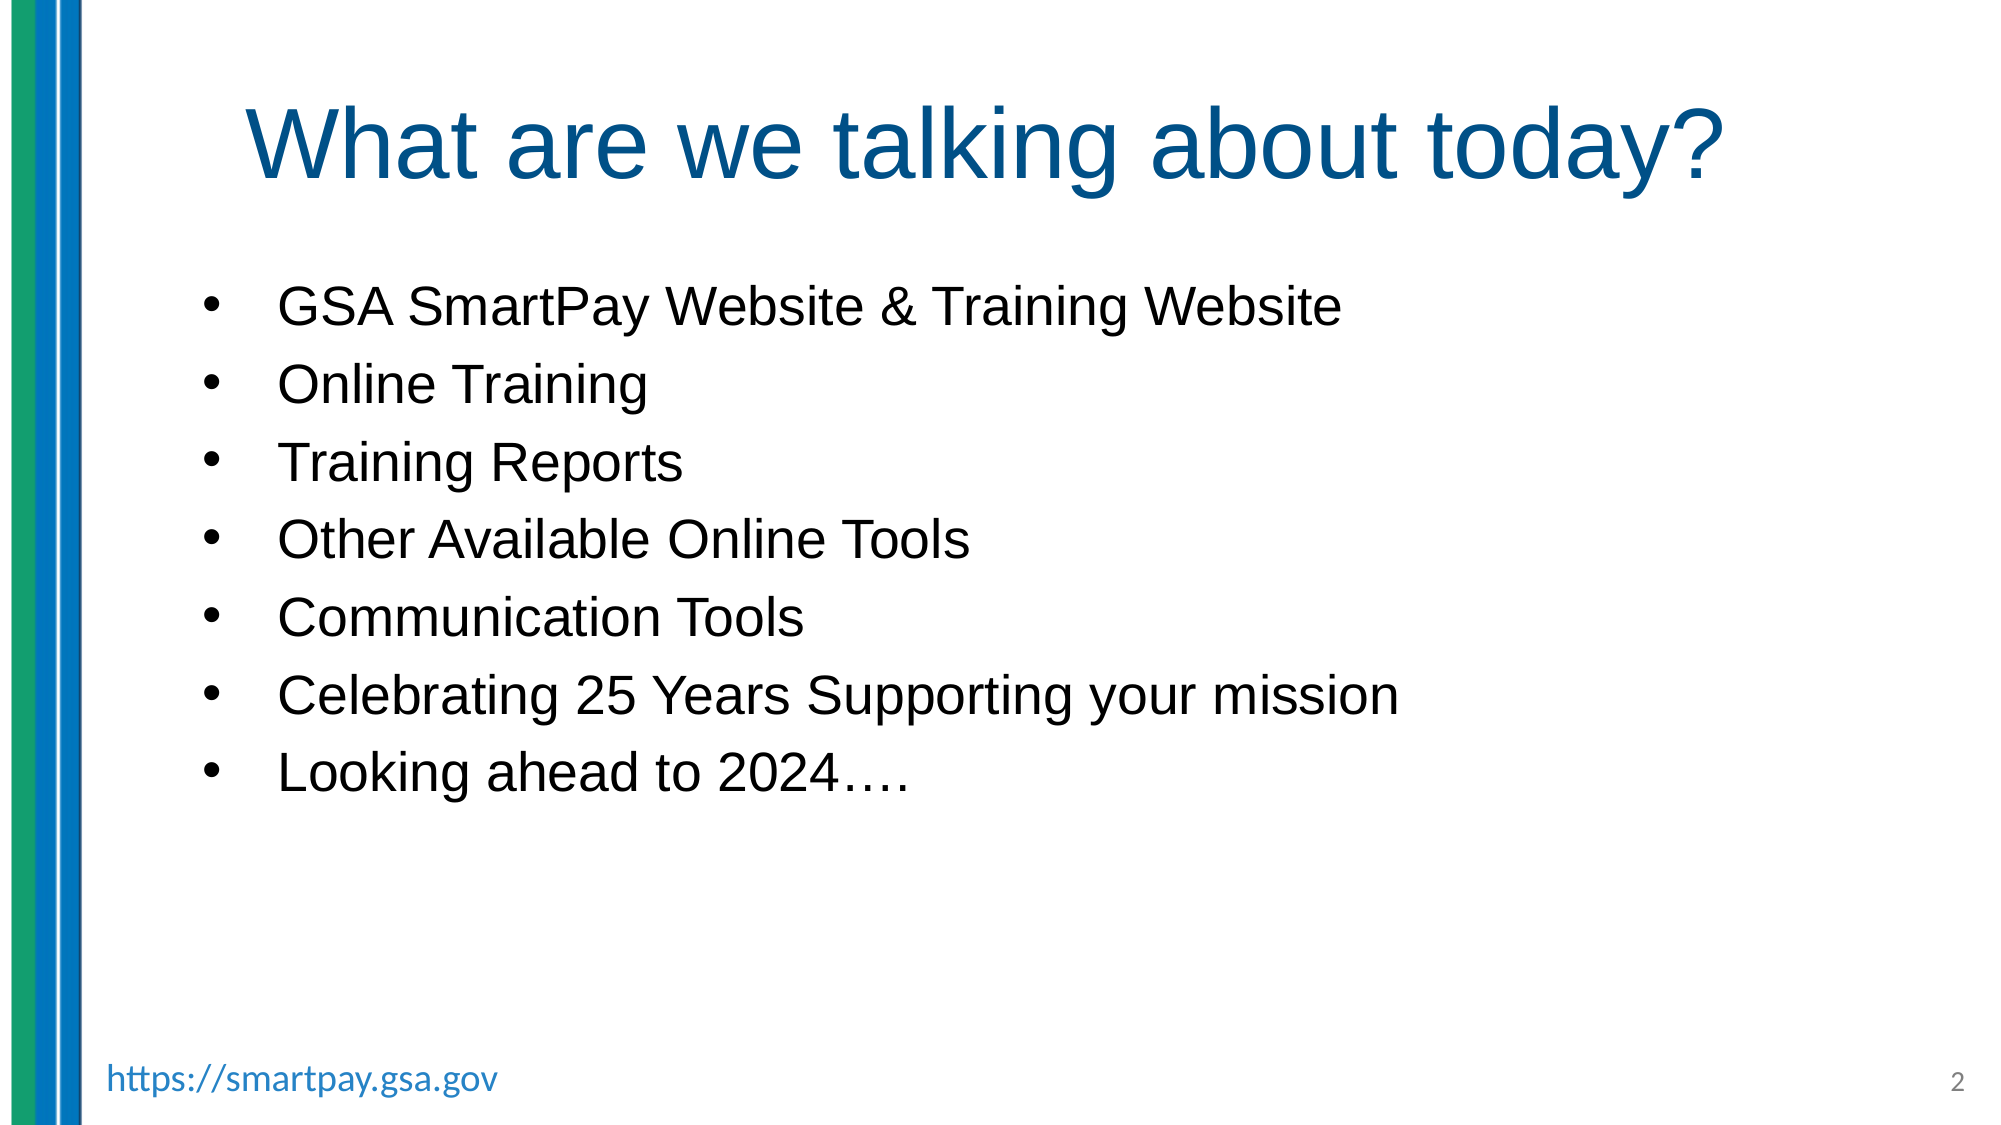

# What are we talking about today?
GSA SmartPay Website & Training Website
Online Training
Training Reports
Other Available Online Tools
Communication Tools
Celebrating 25 Years Supporting your mission
Looking ahead to 2024….

https://smartpay.gsa.gov